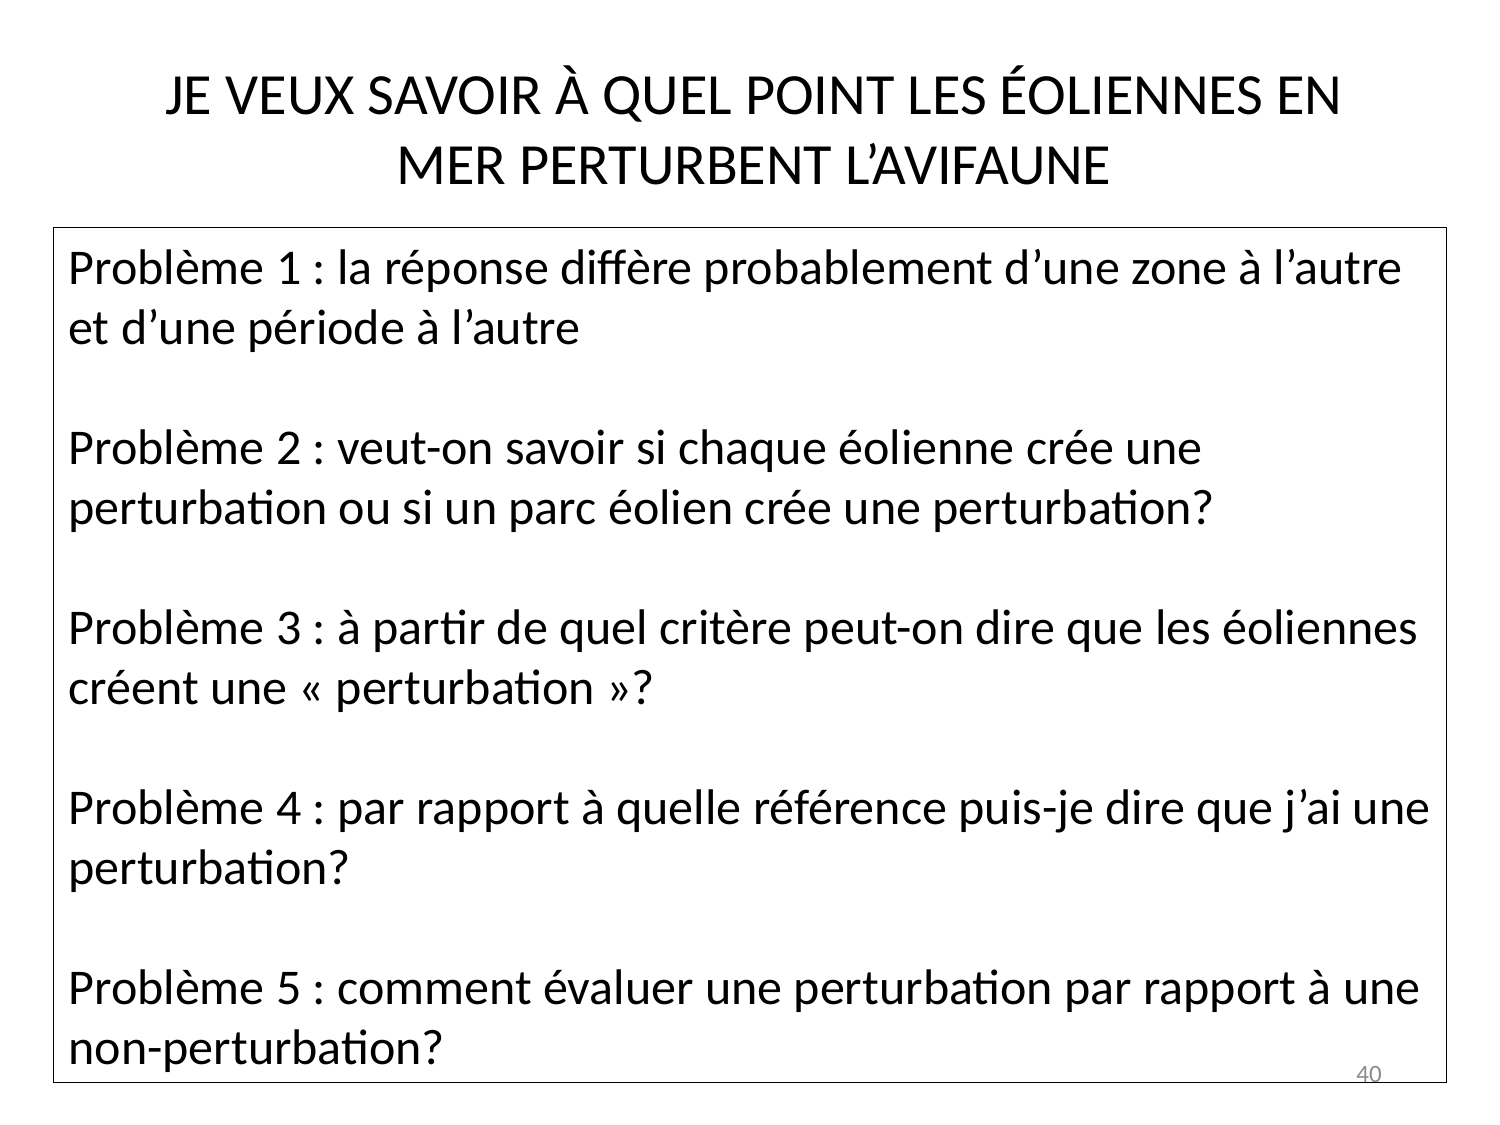

Je veux savoir à quel point les éoliennes en mer perturbent l’avifaune
Problème 1 : la réponse diffère probablement d’une zone à l’autre et d’une période à l’autre

Problème 2 : veut-on savoir si chaque éolienne crée une perturbation ou si un parc éolien crée une perturbation?

Problème 3 : à partir de quel critère peut-on dire que les éoliennes créent une « perturbation »?

Problème 4 : par rapport à quelle référence puis-je dire que j’ai une perturbation?

Problème 5 : comment évaluer une perturbation par rapport à une non-perturbation?
40